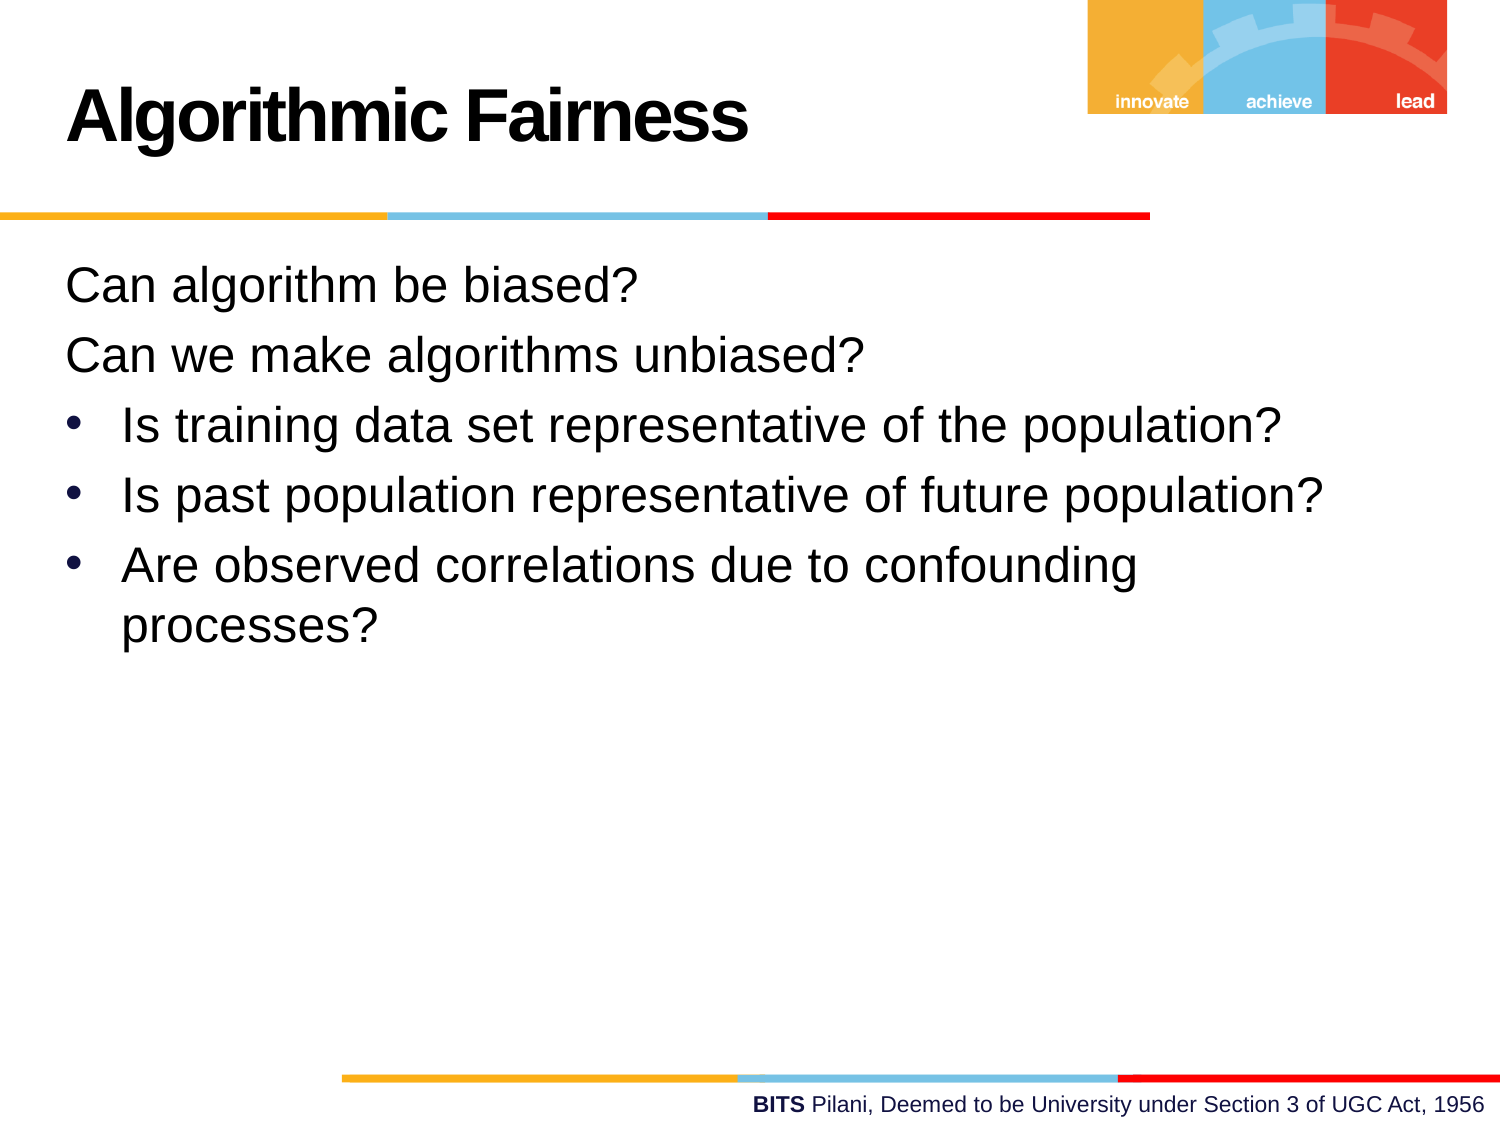

Algorithmic Fairness
Can algorithm be biased?
Can we make algorithms unbiased?
Is training data set representative of the population?
Is past population representative of future population?
Are observed correlations due to confounding processes?